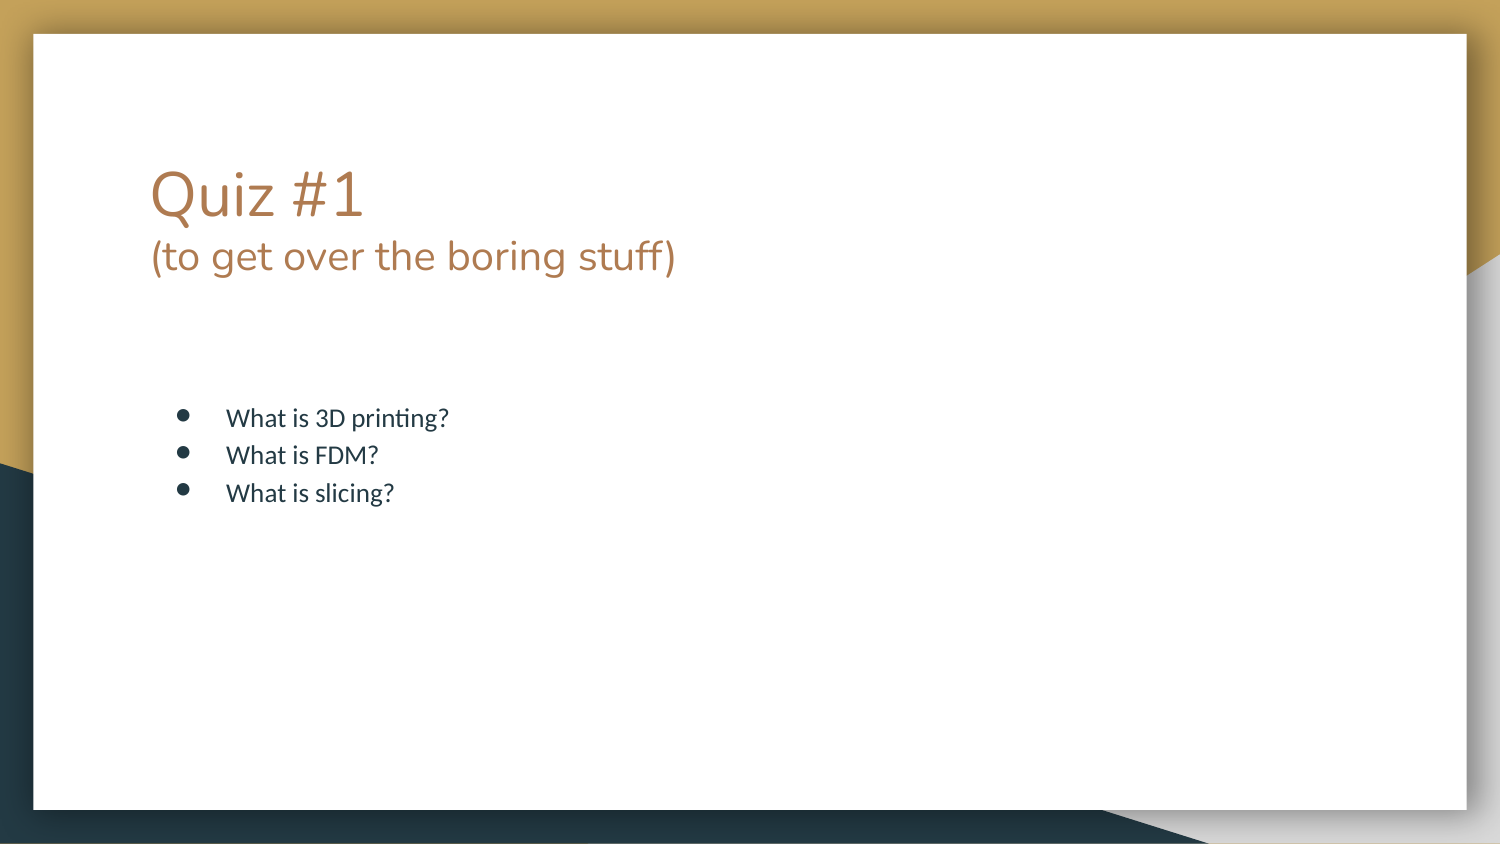

# Quiz #1
(to get over the boring stuff)
What is 3D printing?
What is FDM?
What is slicing?